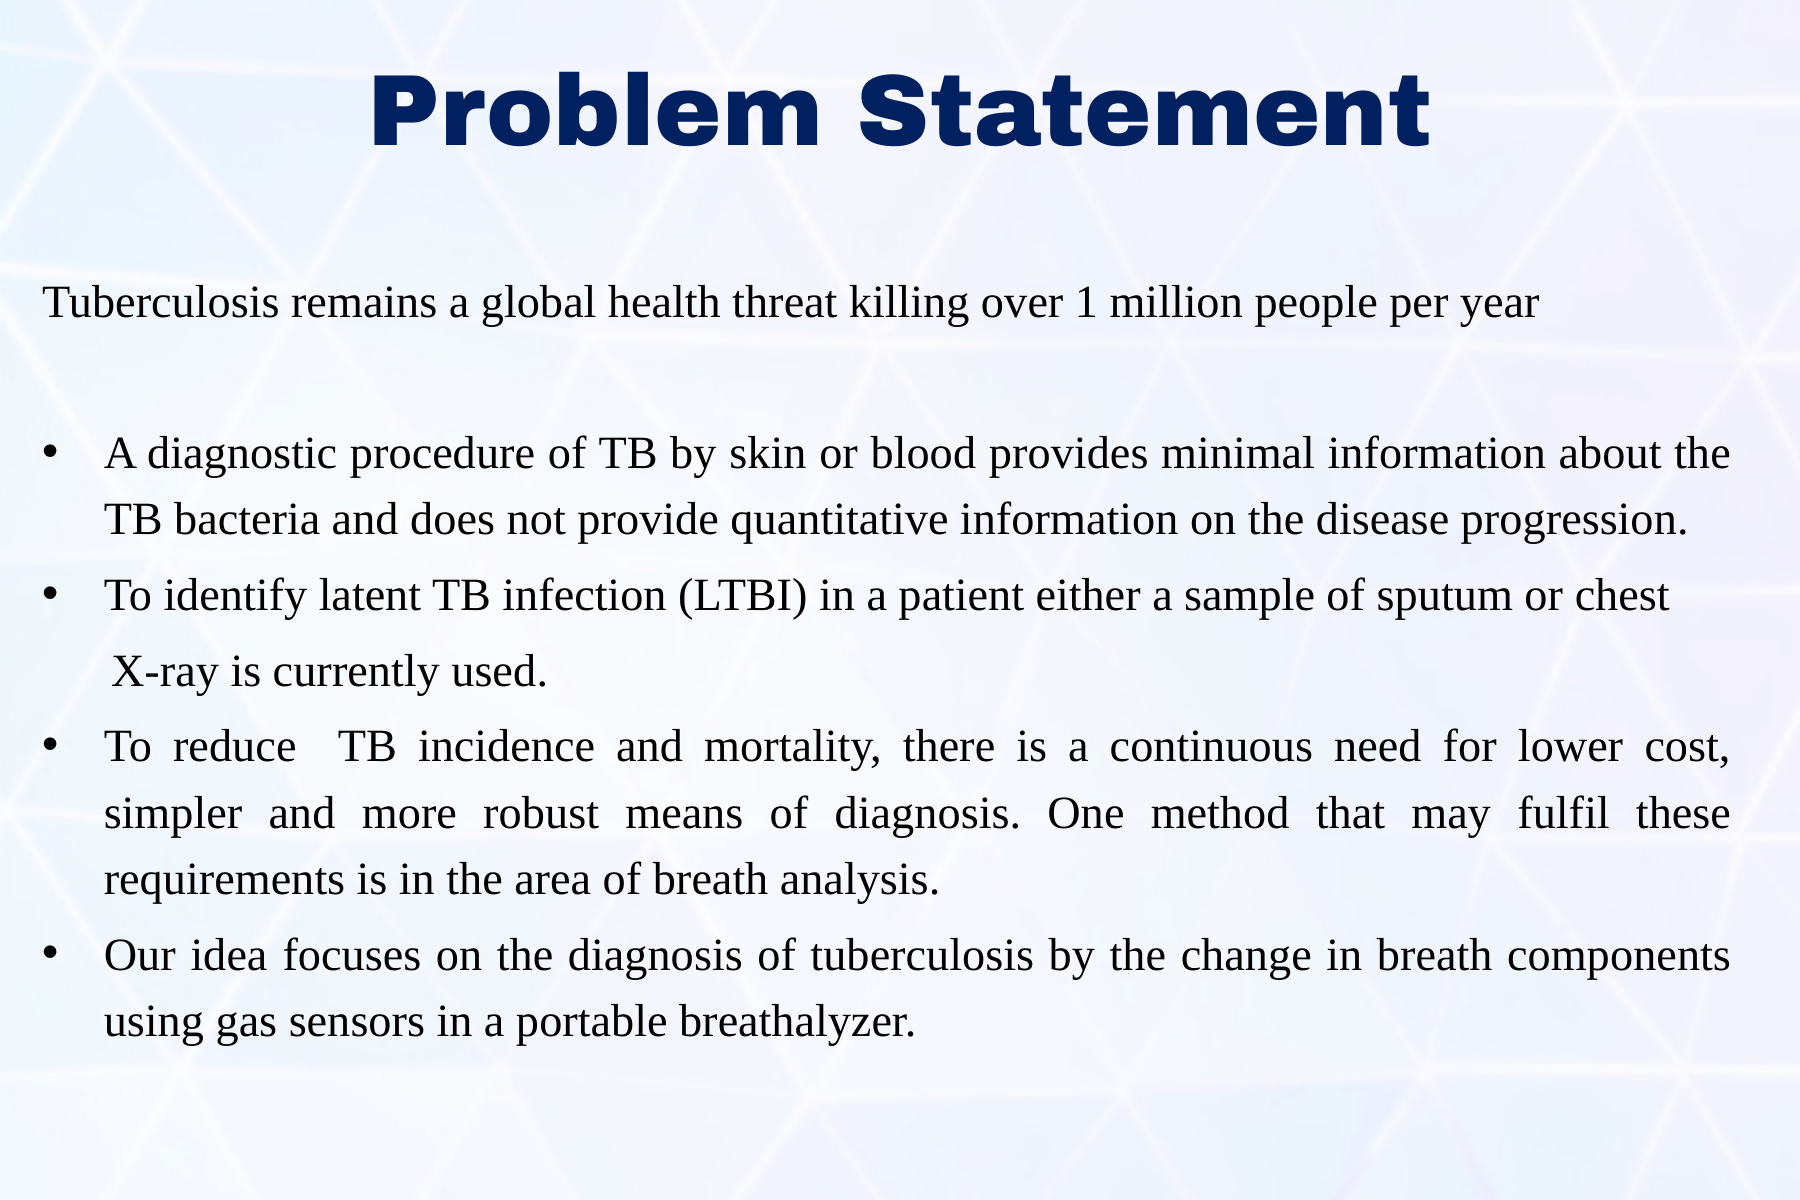

# Problem Statement
Tuberculosis remains a global health threat killing over 1 million people per year

A diagnostic procedure of TB by skin or blood provides minimal information about the TB bacteria and does not provide quantitative information on the disease progression.
To identify latent TB infection (LTBI) in a patient either a sample of sputum or chest
      X-ray is currently used.
To reduce  TB incidence and mortality, there is a continuous need for lower cost, simpler and more robust means of diagnosis. One method that may fulfil these requirements is in the area of breath analysis.
Our idea focuses on the diagnosis of tuberculosis by the change in breath components using gas sensors in a portable breathalyzer.